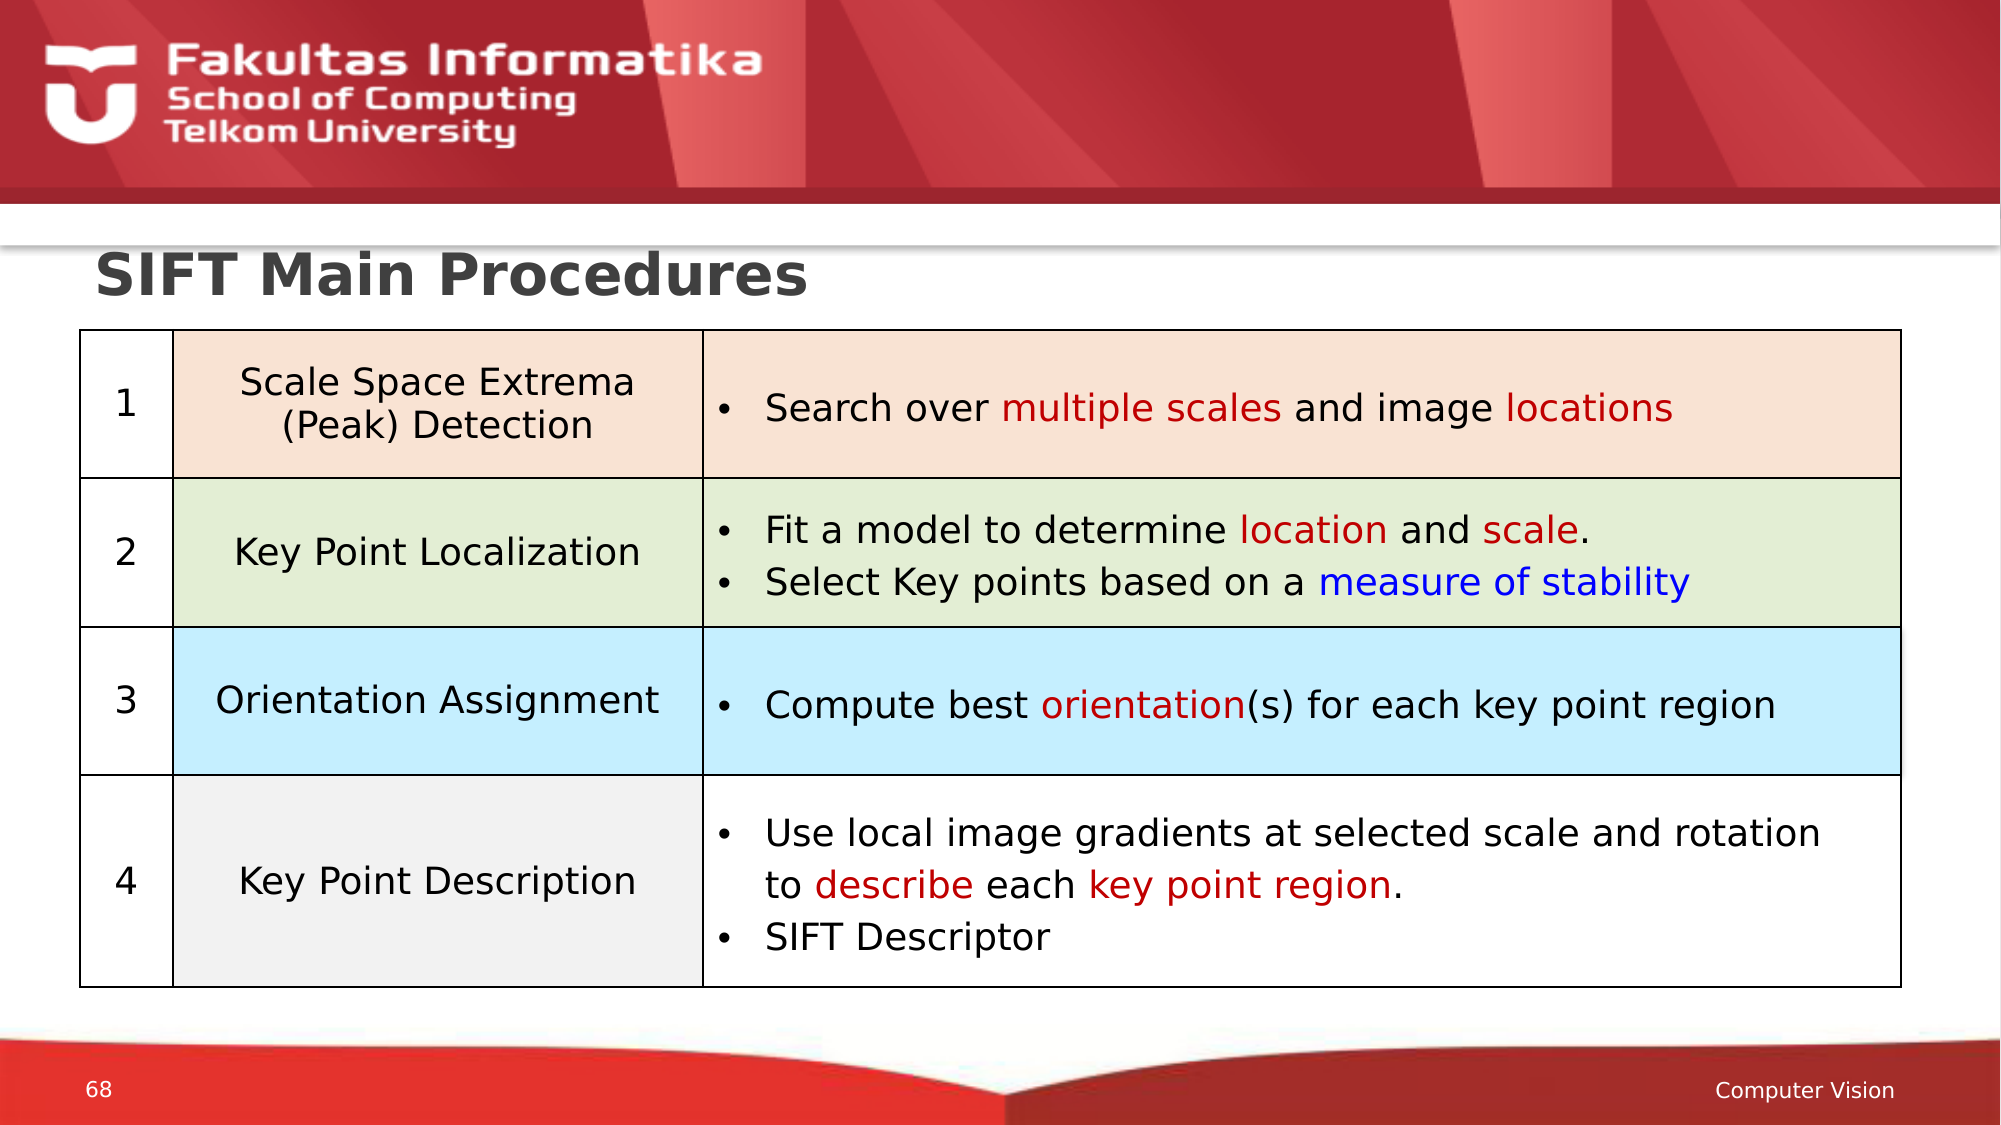

# SIFT Main Procedures
| 1 | Scale Space Extrema (Peak) Detection | Search over multiple scales and image locations |
| --- | --- | --- |
| 2 | Key Point Localization | Fit a model to determine location and scale. Select Key points based on a measure of stability |
| 3 | Orientation Assignment | Compute best orientation(s) for each key point region |
| 4 | Key Point Description | Use local image gradients at selected scale and rotation to describe each key point region. SIFT Descriptor |

Computer Vision
68